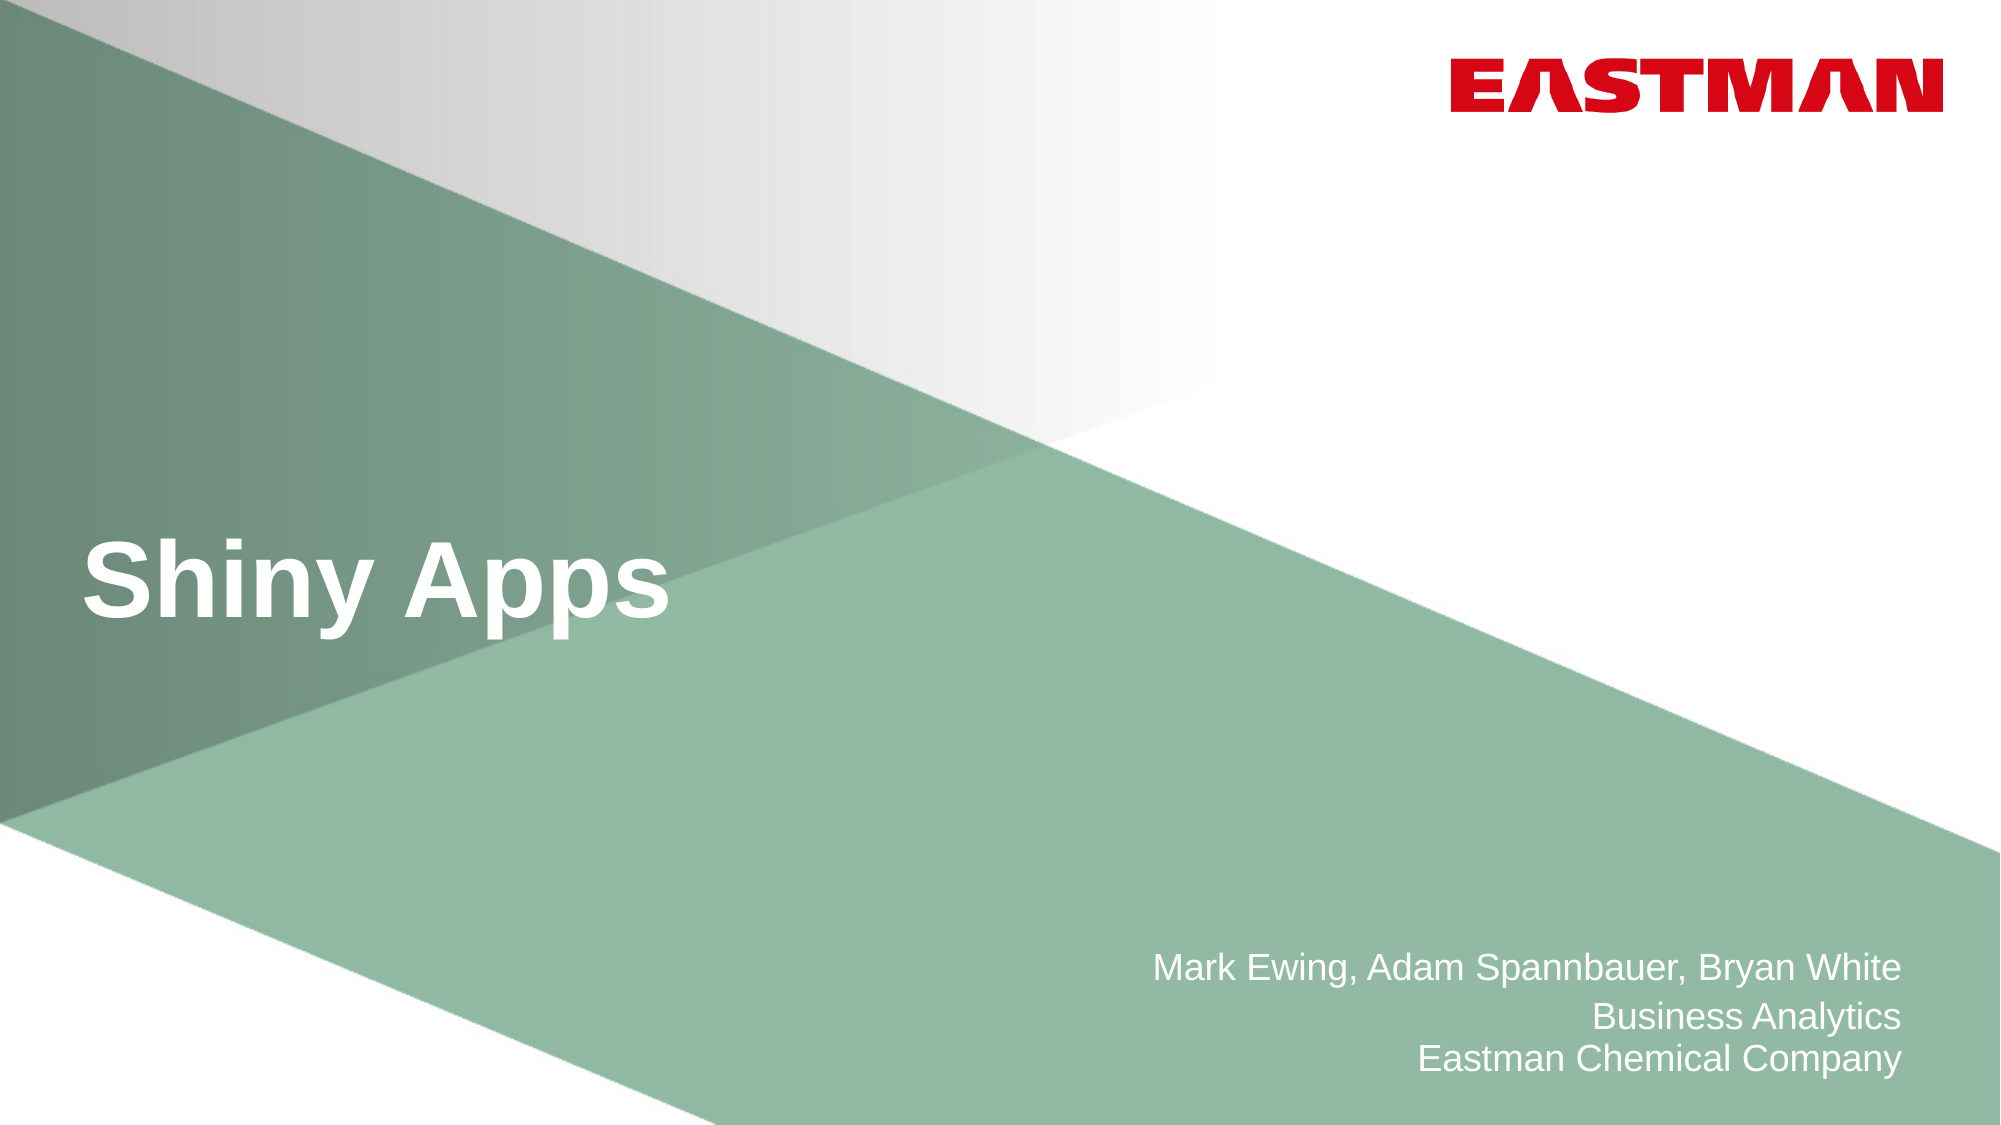

# Shiny Apps
Mark Ewing, Adam Spannbauer, Bryan White
Business Analytics
Eastman Chemical Company